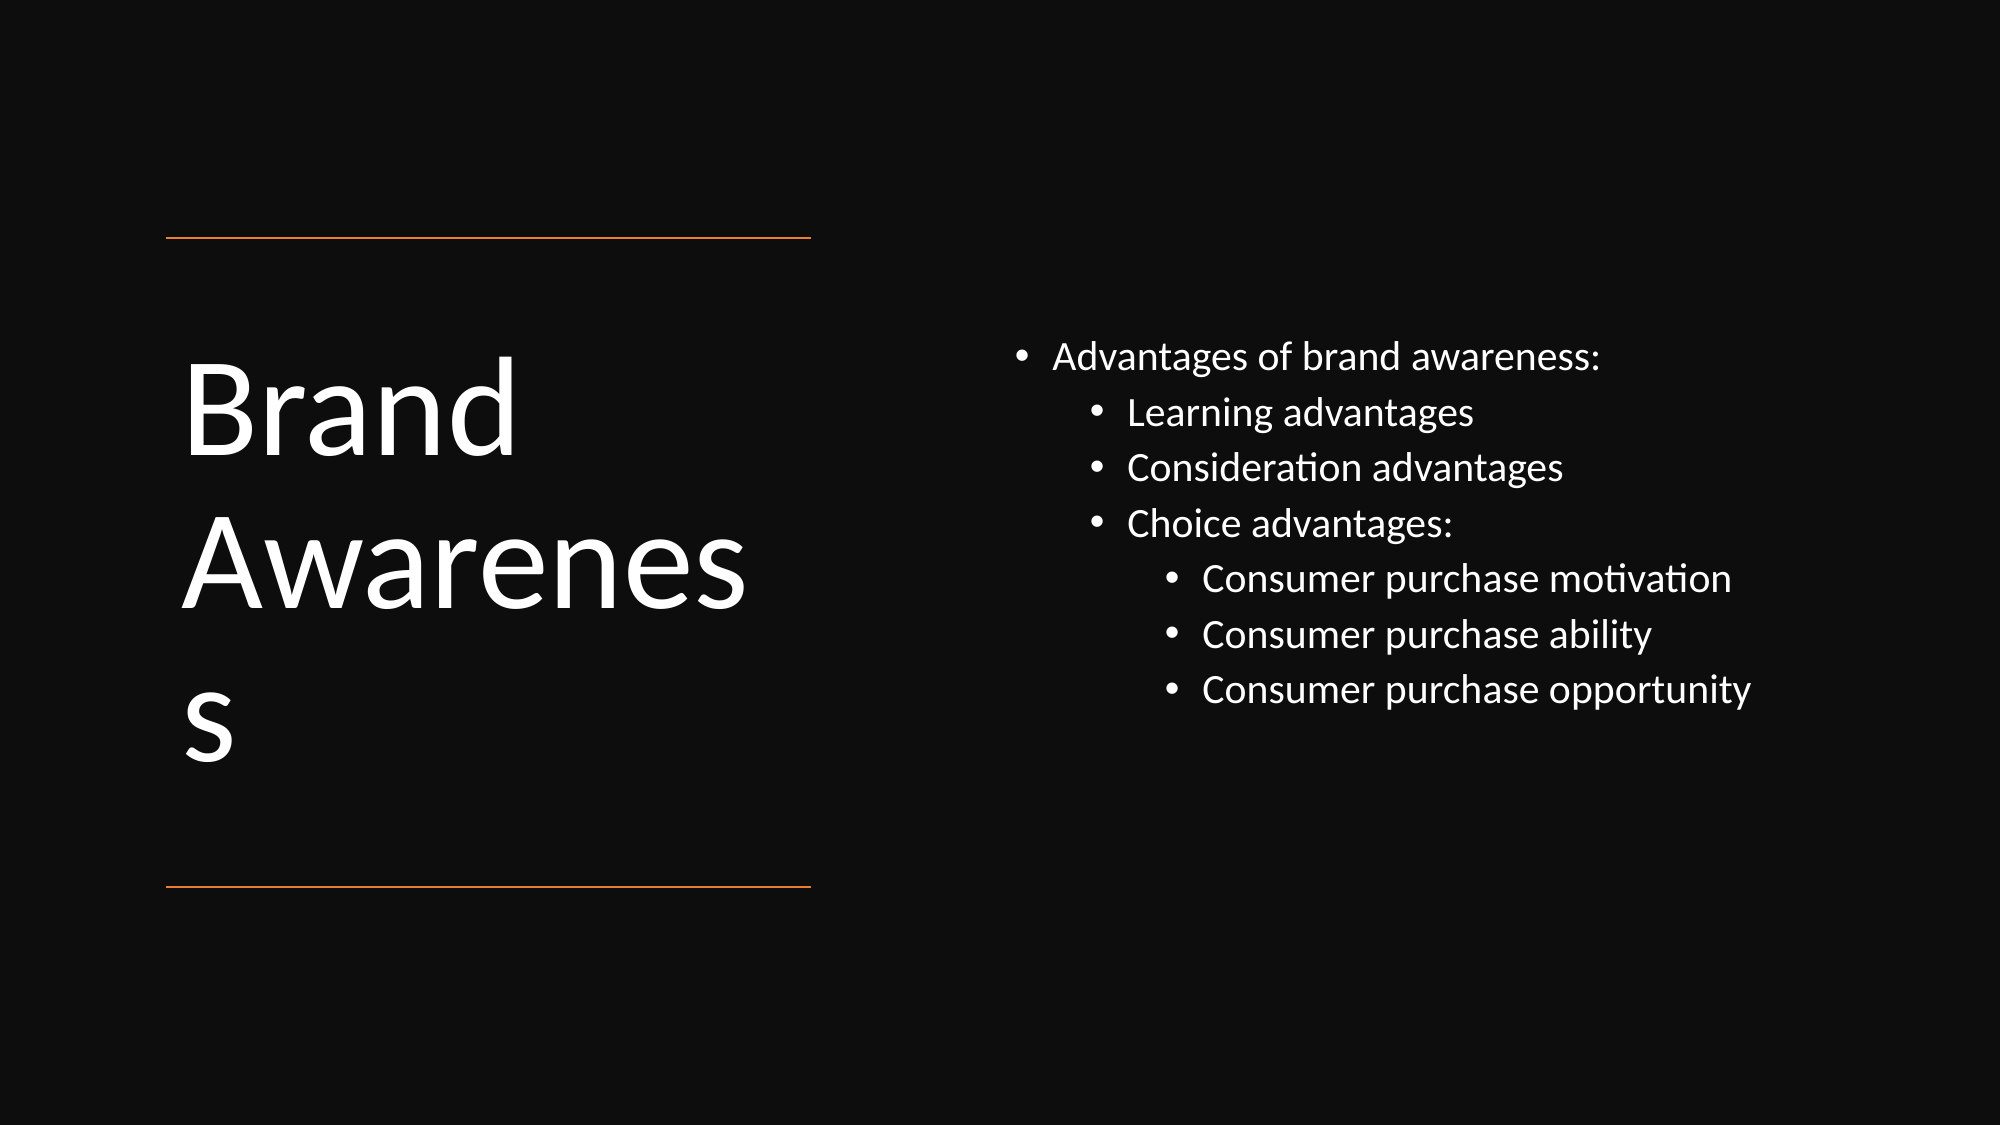

Advantages of brand awareness:
Learning advantages
Consideration advantages
Choice advantages:
Consumer purchase motivation
Consumer purchase ability
Consumer purchase opportunity

# Brand Awareness